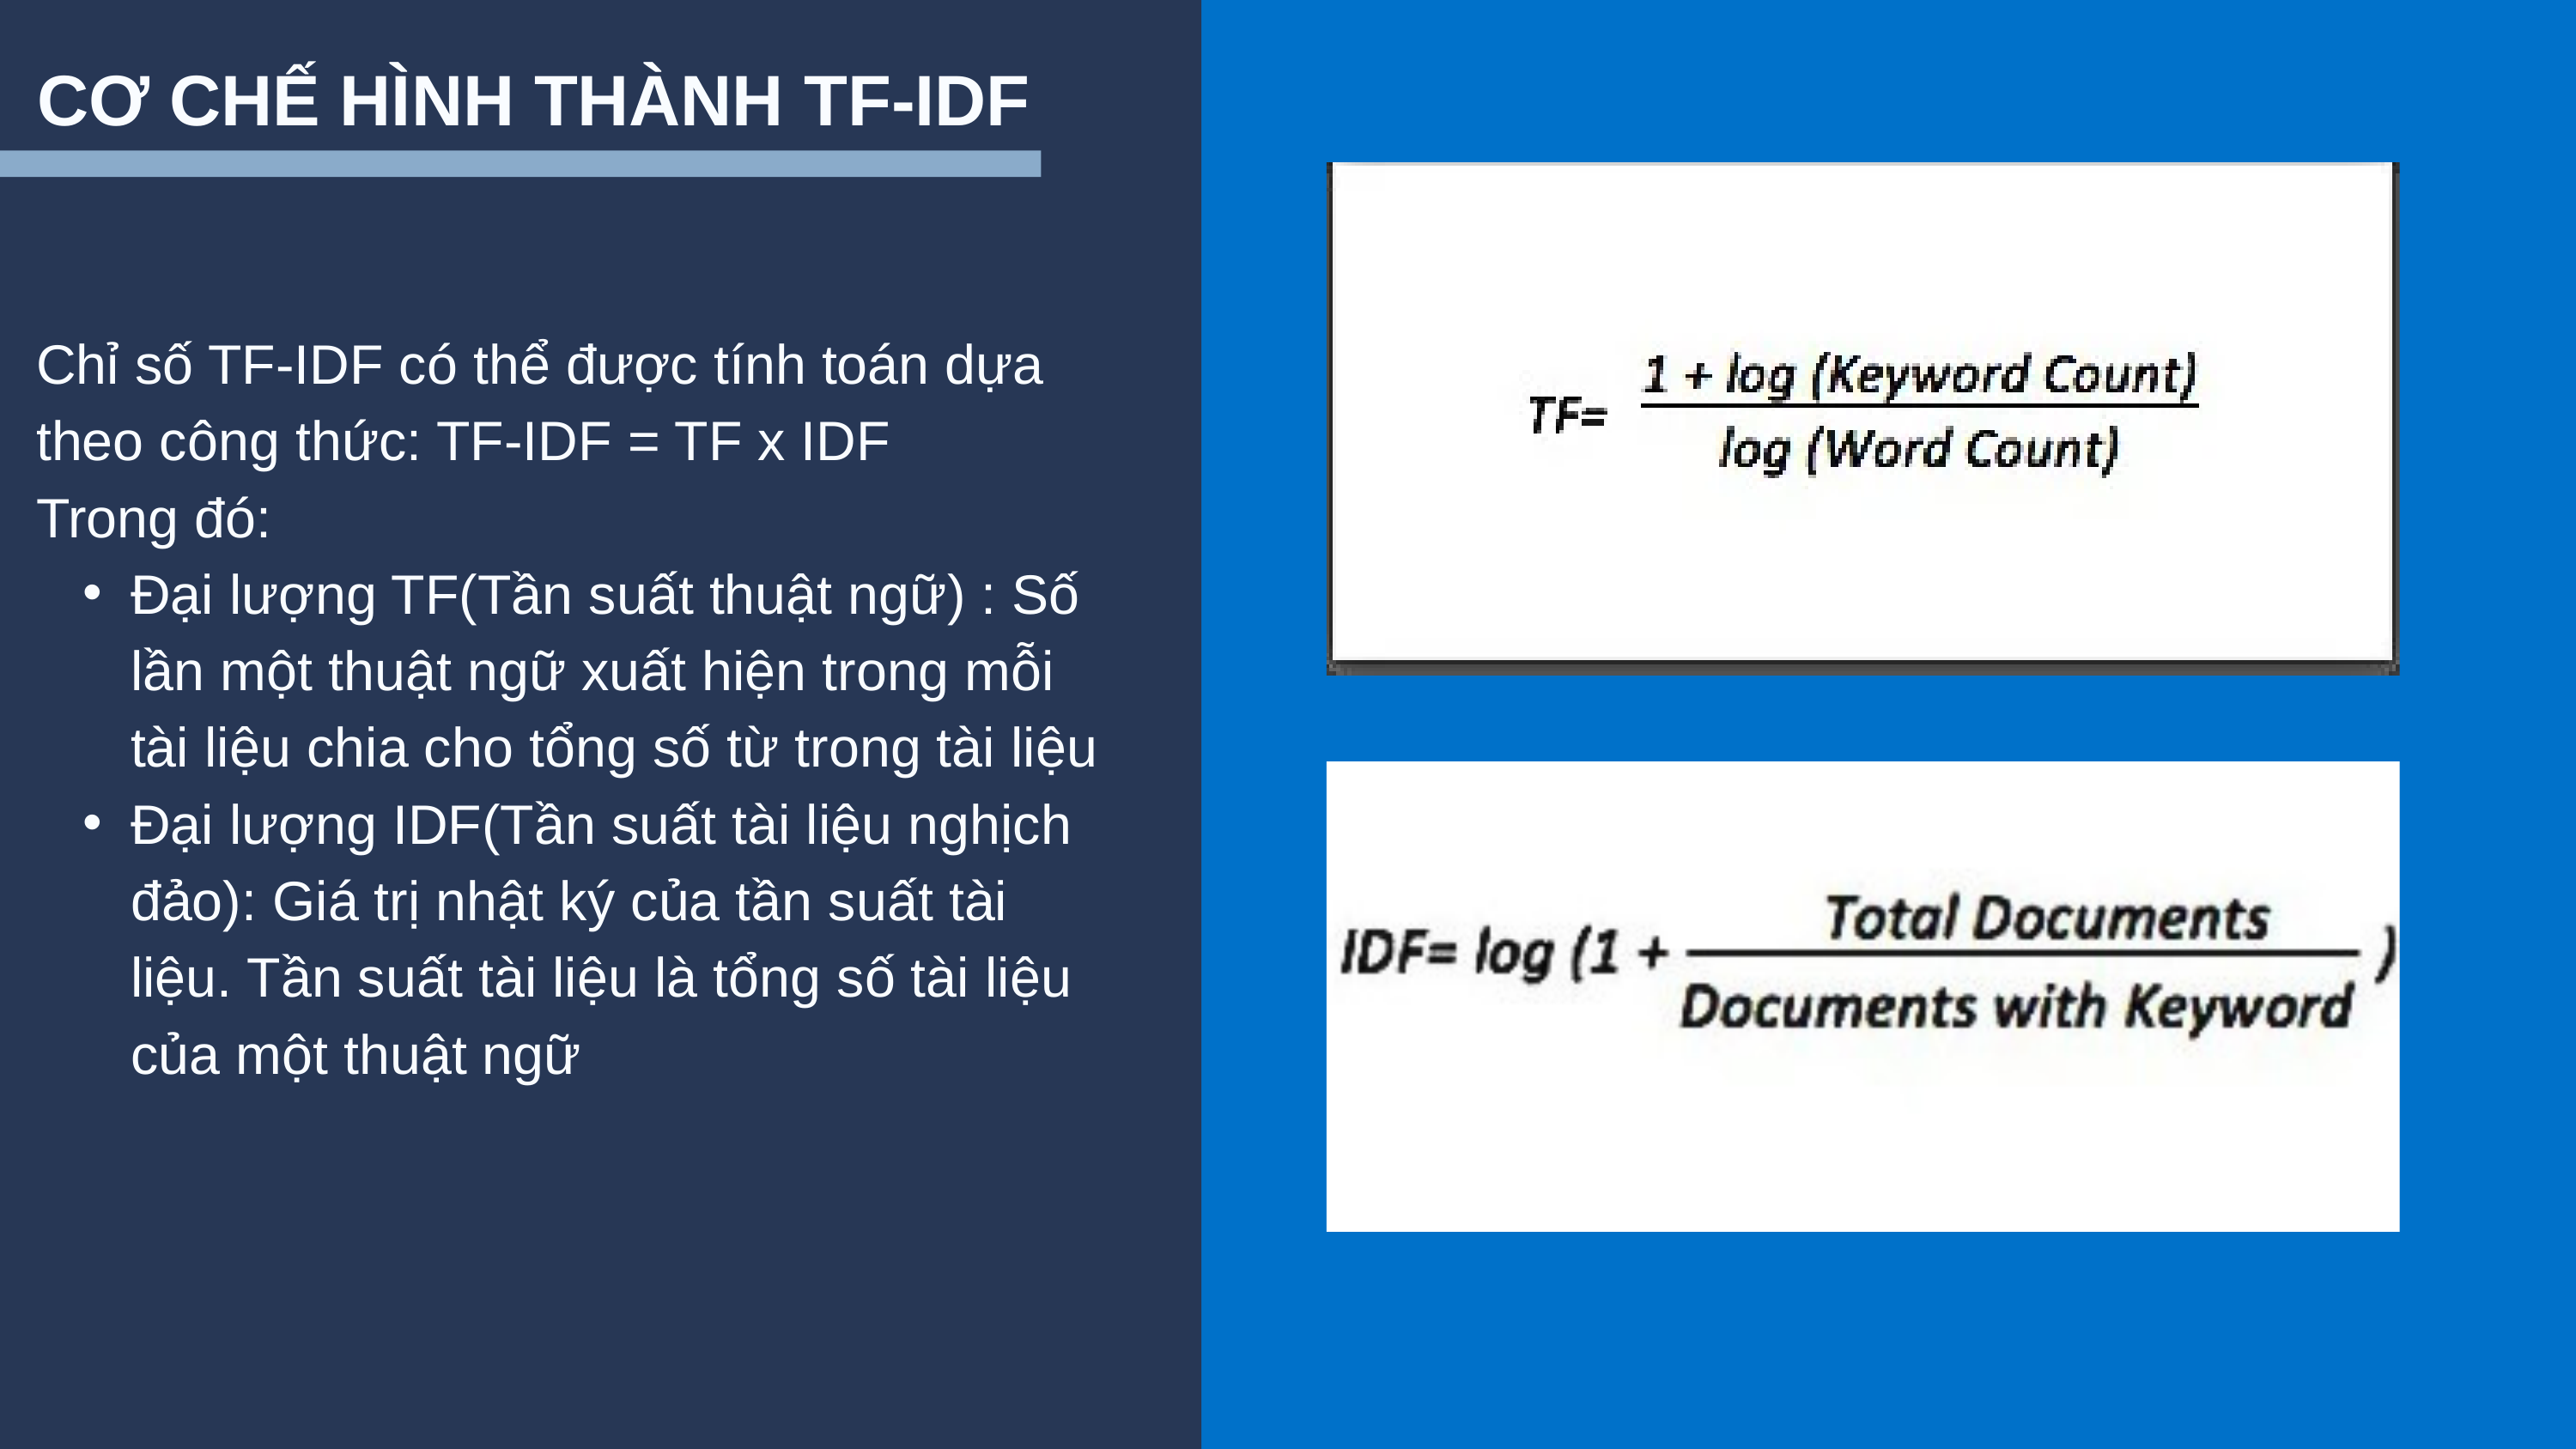

CƠ CHẾ HÌNH THÀNH TF-IDF

Chỉ số TF-IDF có thể được tính toán dựa theo công thức: TF-IDF = TF x IDF
Trong đó:
Đại lượng TF(Tần suất thuật ngữ) : Số lần một thuật ngữ xuất hiện trong mỗi tài liệu chia cho tổng số từ trong tài liệu
Đại lượng IDF(Tần suất tài liệu nghịch đảo): Giá trị nhật ký của tần suất tài liệu. Tần suất tài liệu là tổng số tài liệu của một thuật ngữ